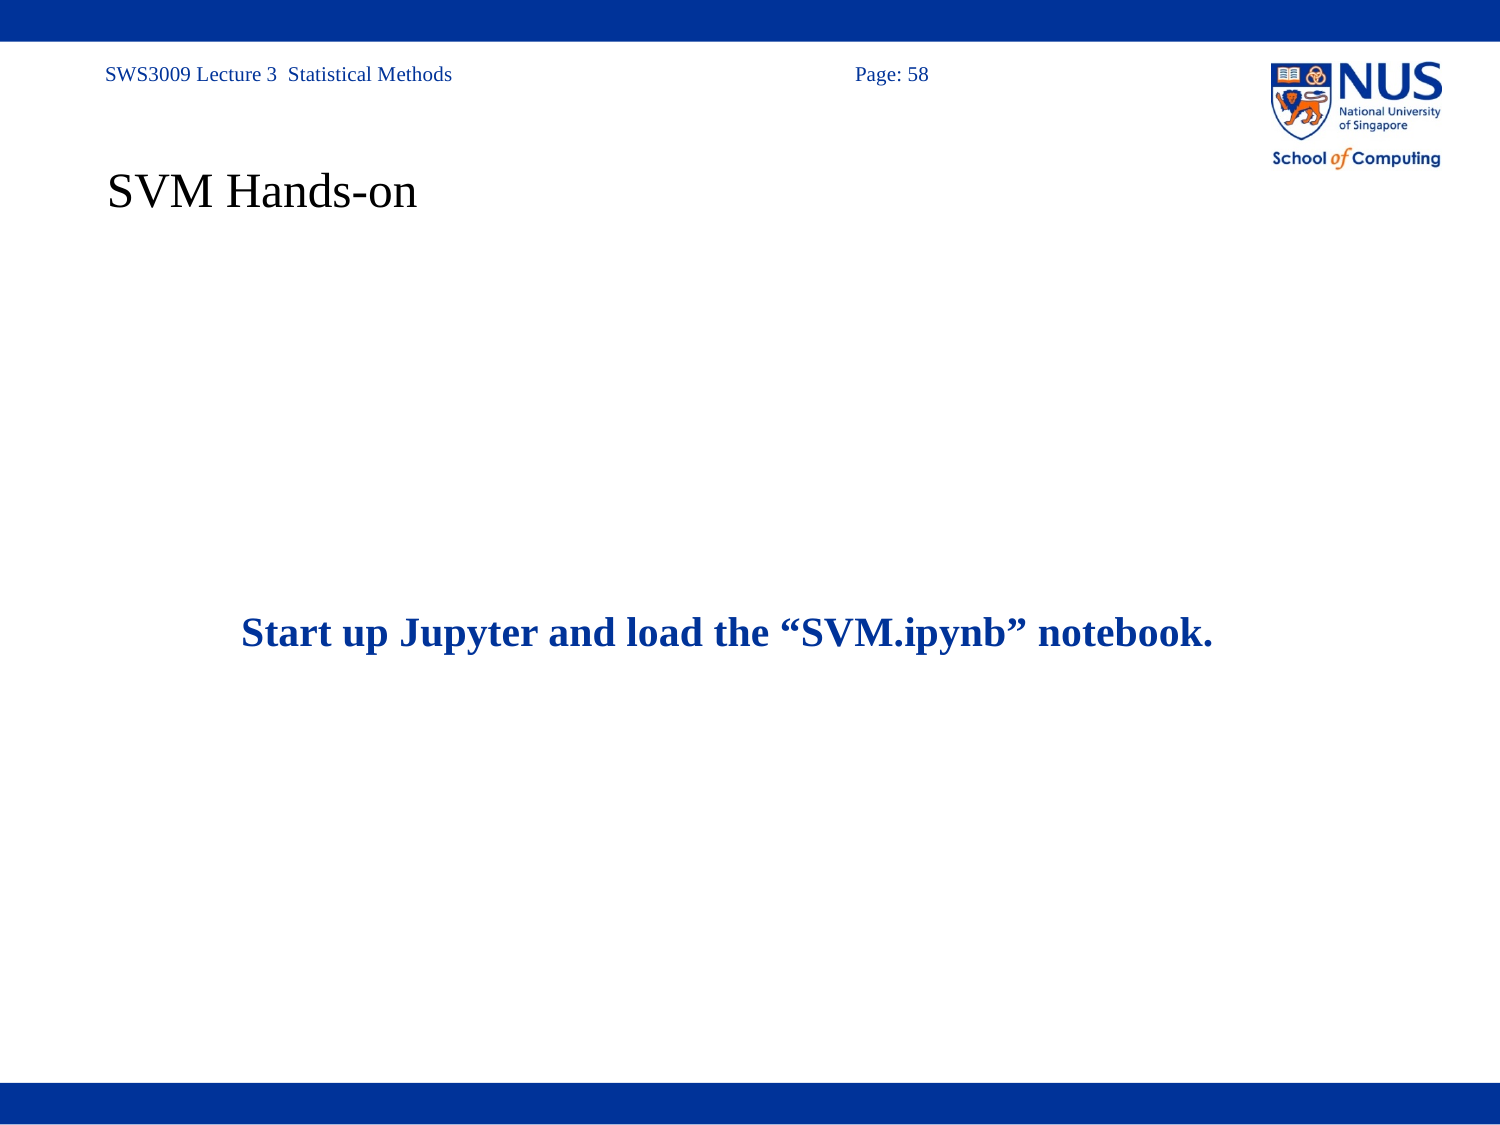

# SVM Hands-on

Start up Jupyter and load the “SVM.ipynb” notebook.